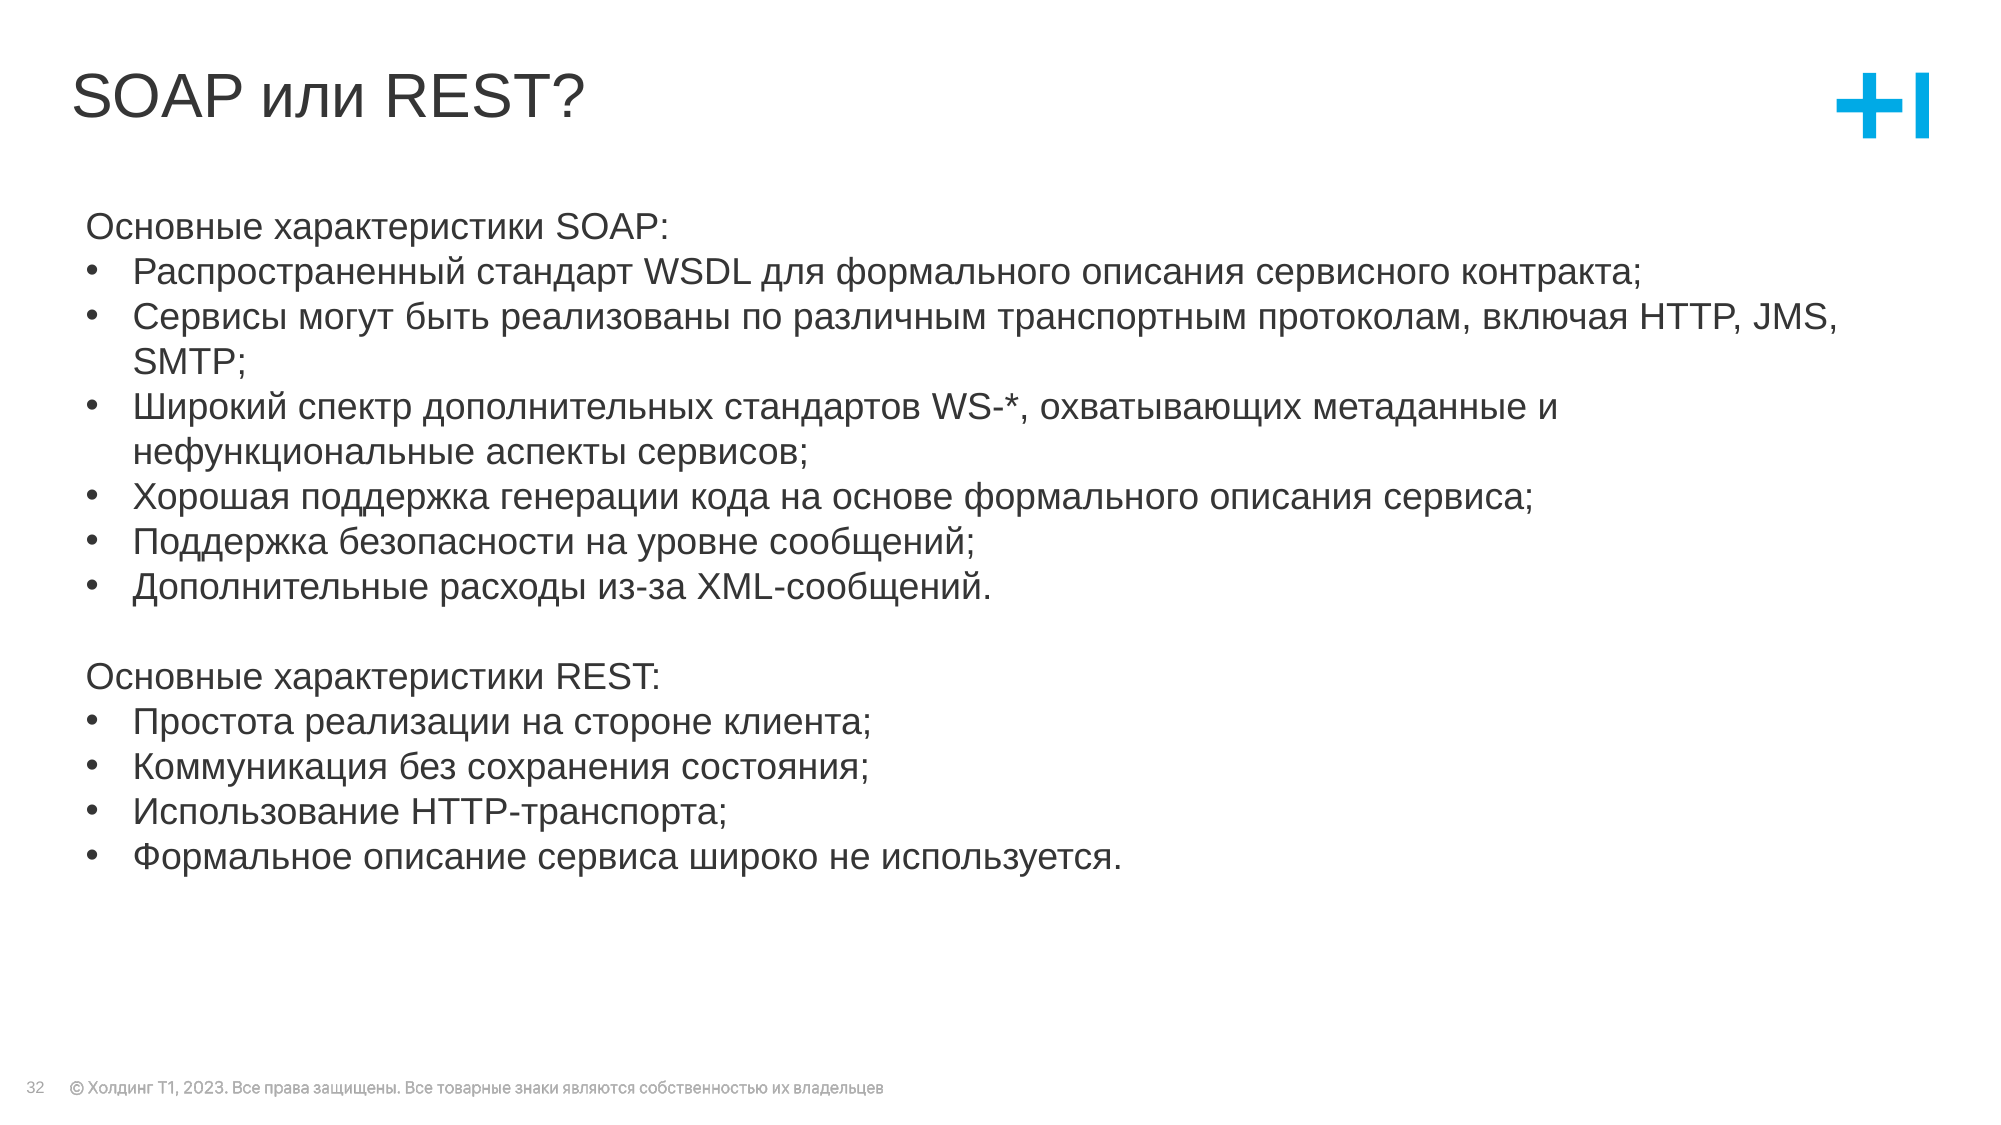

# SOAP или REST?
Основные характеристики SOAP:
Распространенный стандарт WSDL для формального описания сервисного контракта;
Сервисы могут быть реализованы по различным транспортным протоколам, включая HTTP, JMS, SMTP;
Широкий спектр дополнительных стандартов WS-*, охватывающих метаданные и нефункциональные аспекты сервисов;
Хорошая поддержка генерации кода на основе формального описания сервиса;
Поддержка безопасности на уровне сообщений;
Дополнительные расходы из-за XML-сообщений.

Основные характеристики REST:
Простота реализации на стороне клиента;
Коммуникация без сохранения состояния;
Использование HTTP-транспорта;
Формальное описание сервиса широко не используется.